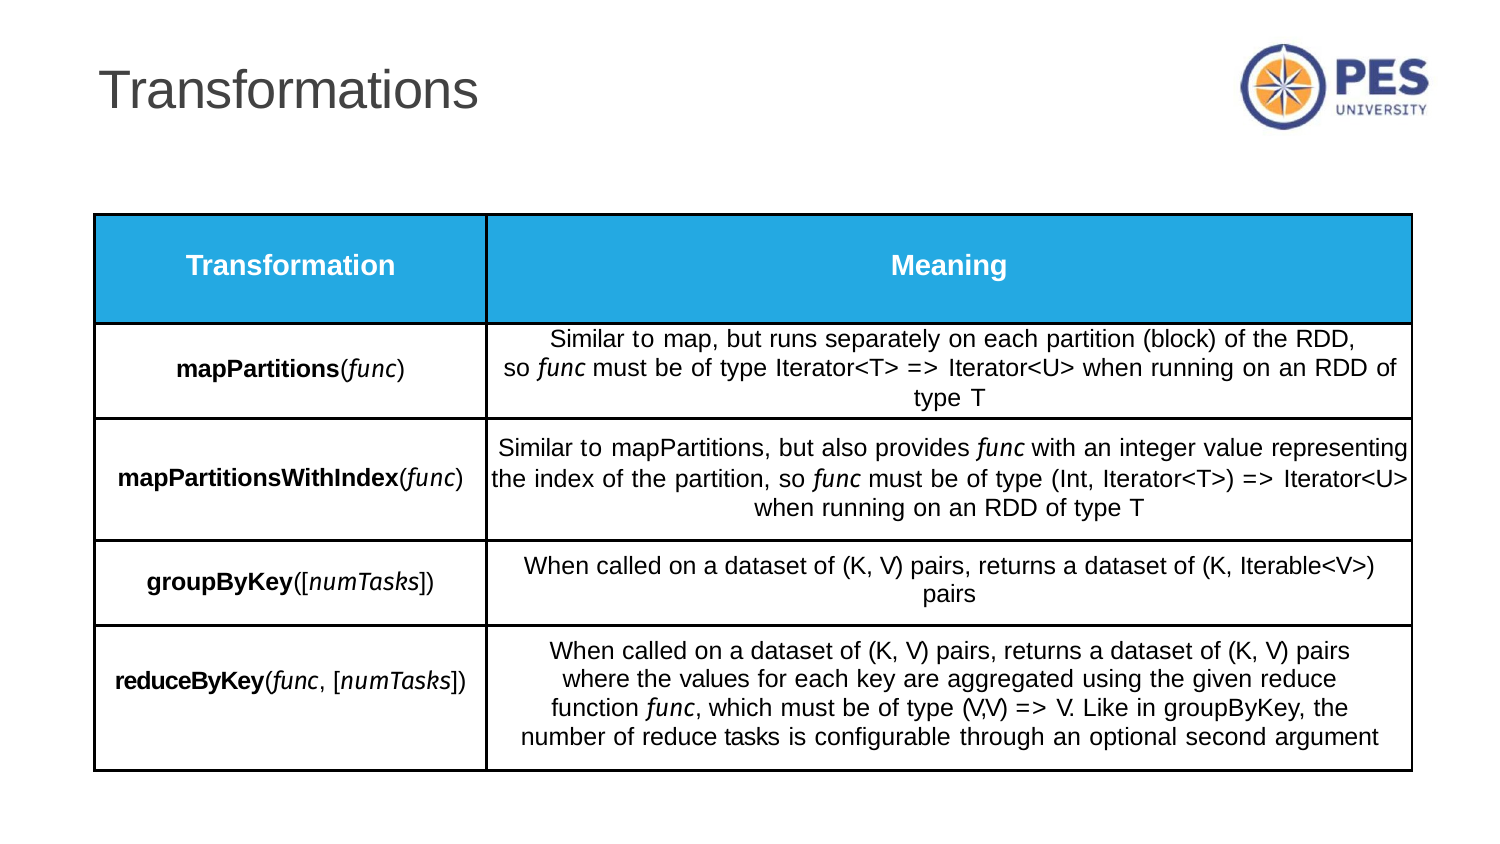

# Transformations
| Transformation | Meaning |
| --- | --- |
| mapPartitions(func) | Similar to map, but runs separately on each partition (block) of the RDD, so func must be of type Iterator<T> => Iterator<U> when running on an RDD of type T |
| mapPartitionsWithIndex(func) | Similar to mapPartitions, but also provides func with an integer value representing the index of the partition, so func must be of type (Int, Iterator<T>) => Iterator<U> when running on an RDD of type T |
| groupByKey([numTasks]) | When called on a dataset of (K, V) pairs, returns a dataset of (K, Iterable<V>) pairs |
| reduceByKey(func, [numTasks]) | When called on a dataset of (K, V) pairs, returns a dataset of (K, V) pairs where the values for each key are aggregated using the given reduce function func, which must be of type (V,V) => V. Like in groupByKey, the number of reduce tasks is configurable through an optional second argument |